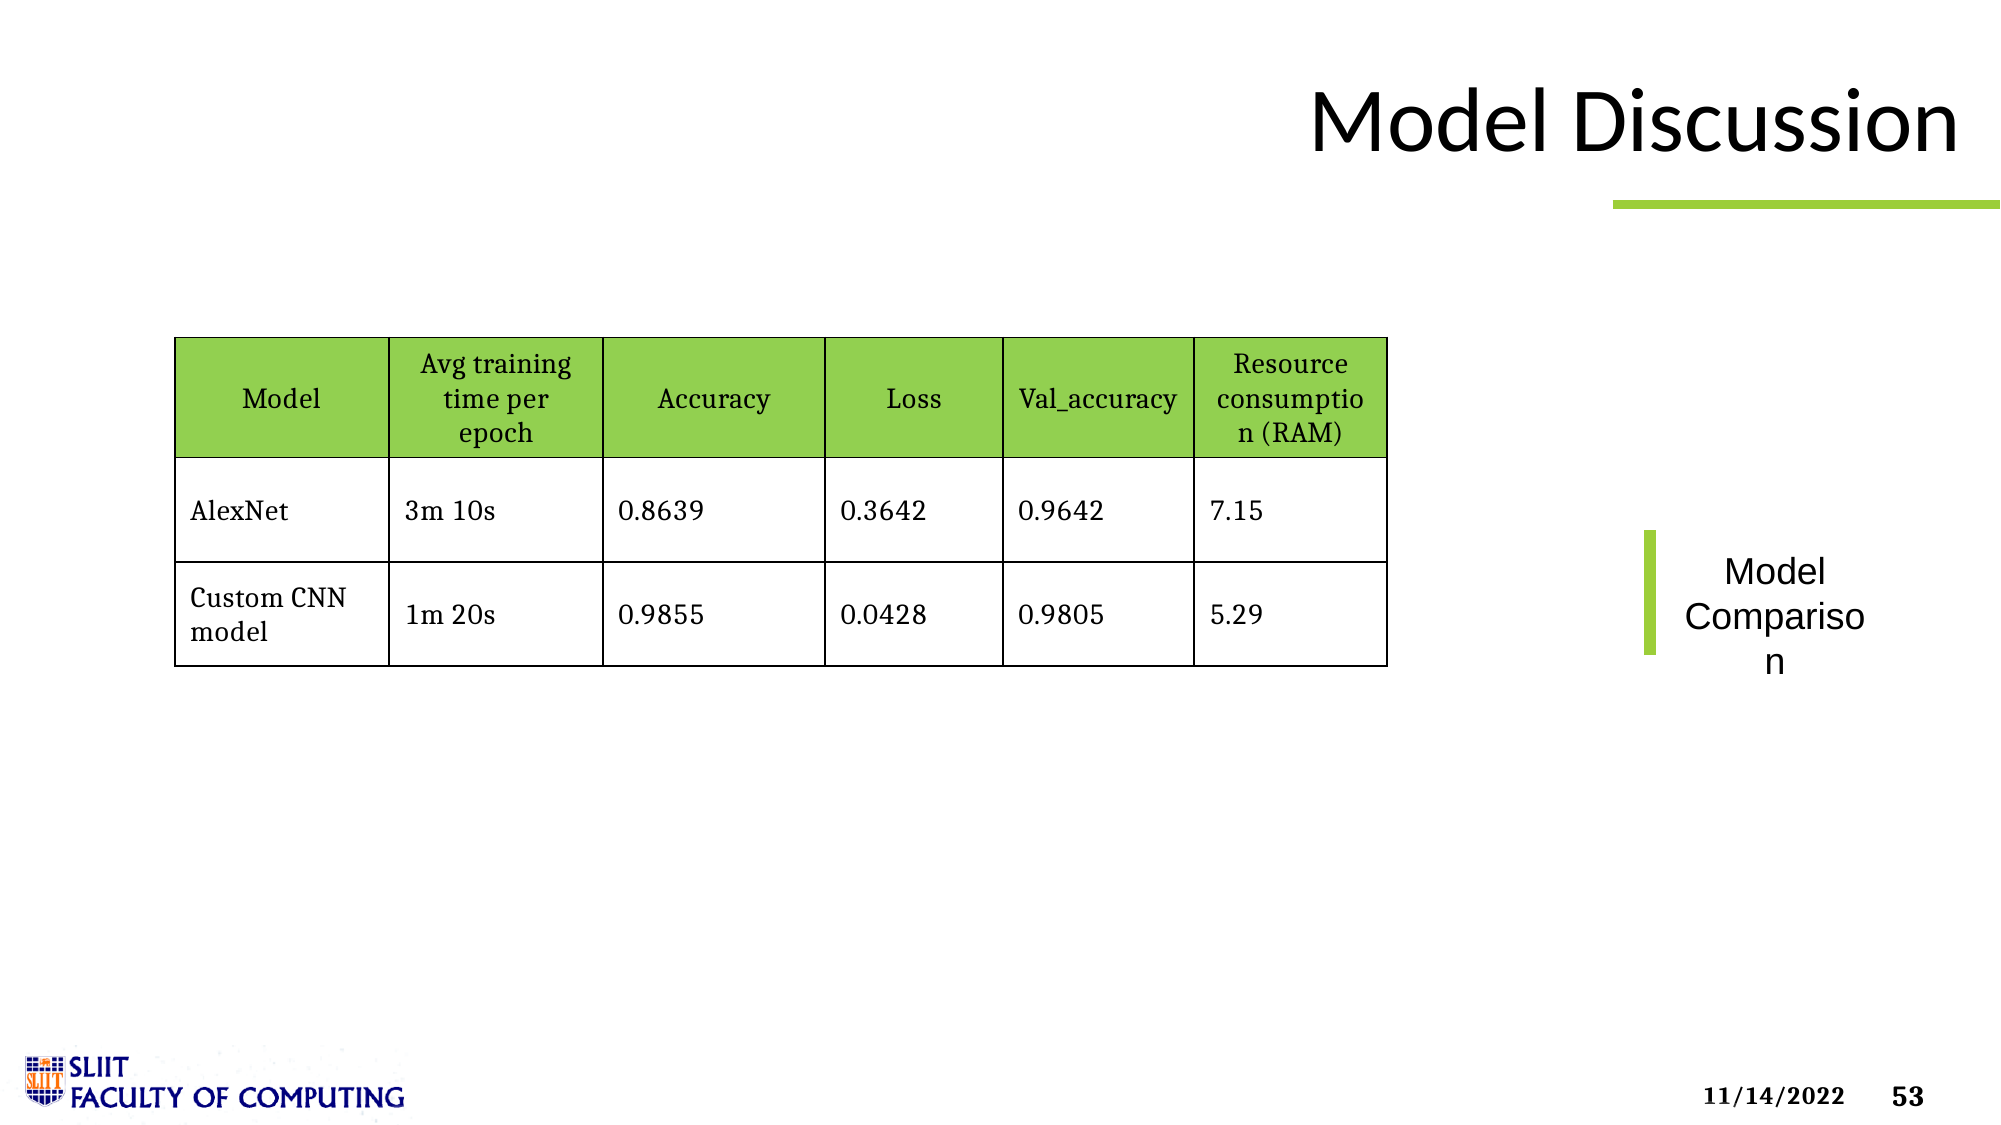

# Model Discussion
| Model | Avg training time per epoch | Accuracy | Loss | Val\_accuracy | Resource consumption (RAM) |
| --- | --- | --- | --- | --- | --- |
| AlexNet | 3m 10s | 0.8639 | 0.3642 | 0.9642 | 7.15 |
| Custom CNN model | 1m 20s | 0.9855 | 0.0428 | 0.9805 | 5.29 |
Model Comparison